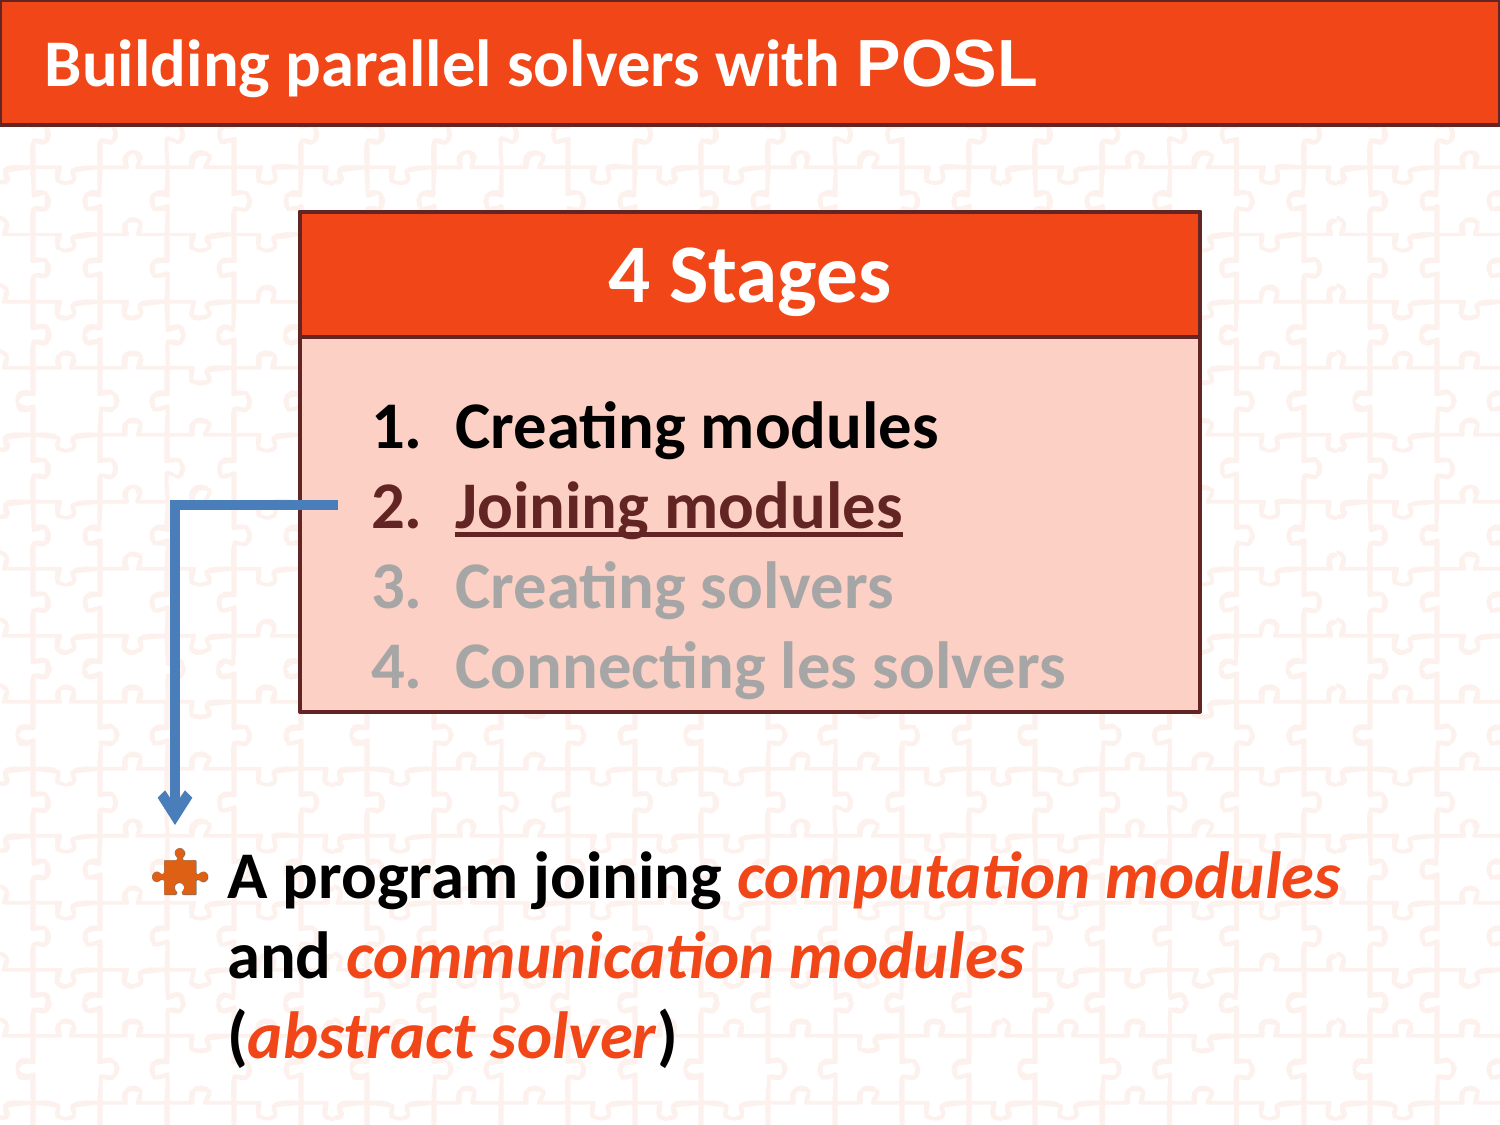

Building parallel solvers with POSL

4 Stages
Creating modules
Joining modules
Creating solvers
Connecting les solvers
A program joining computation modules and communication modules
(abstract solver)